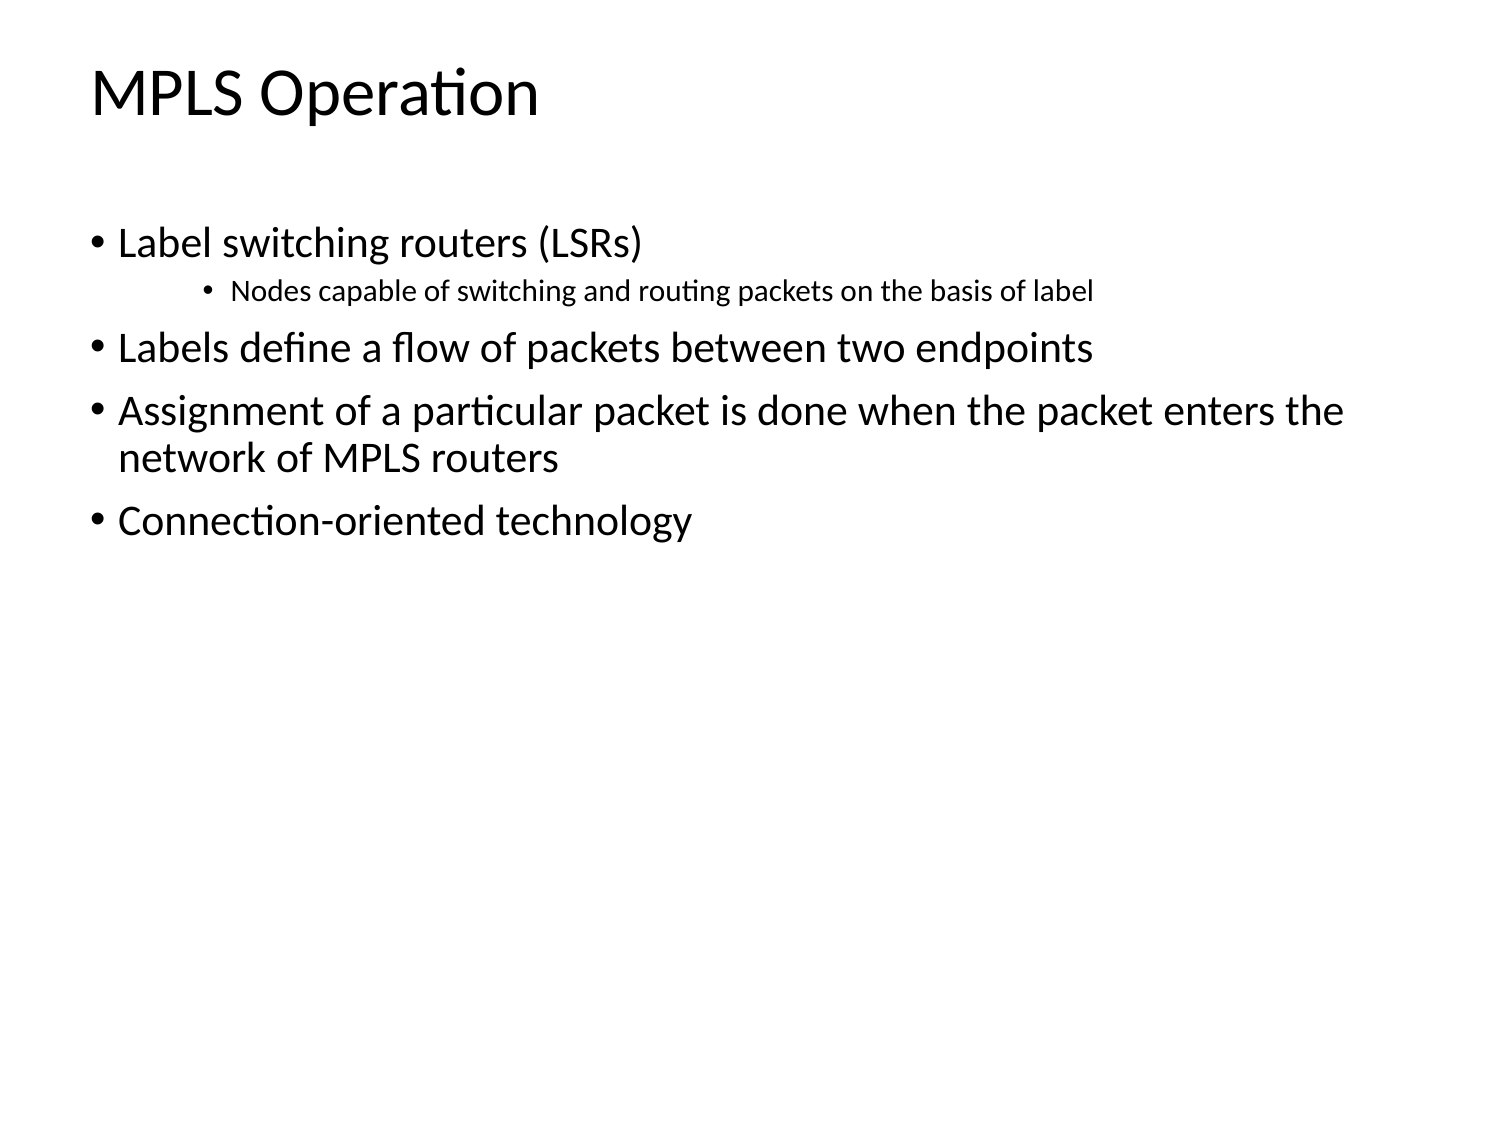

# MPLS Operation
Label switching routers (LSRs)
Nodes capable of switching and routing packets on the basis of label
Labels define a flow of packets between two endpoints
Assignment of a particular packet is done when the packet enters the network of MPLS routers
Connection-oriented technology